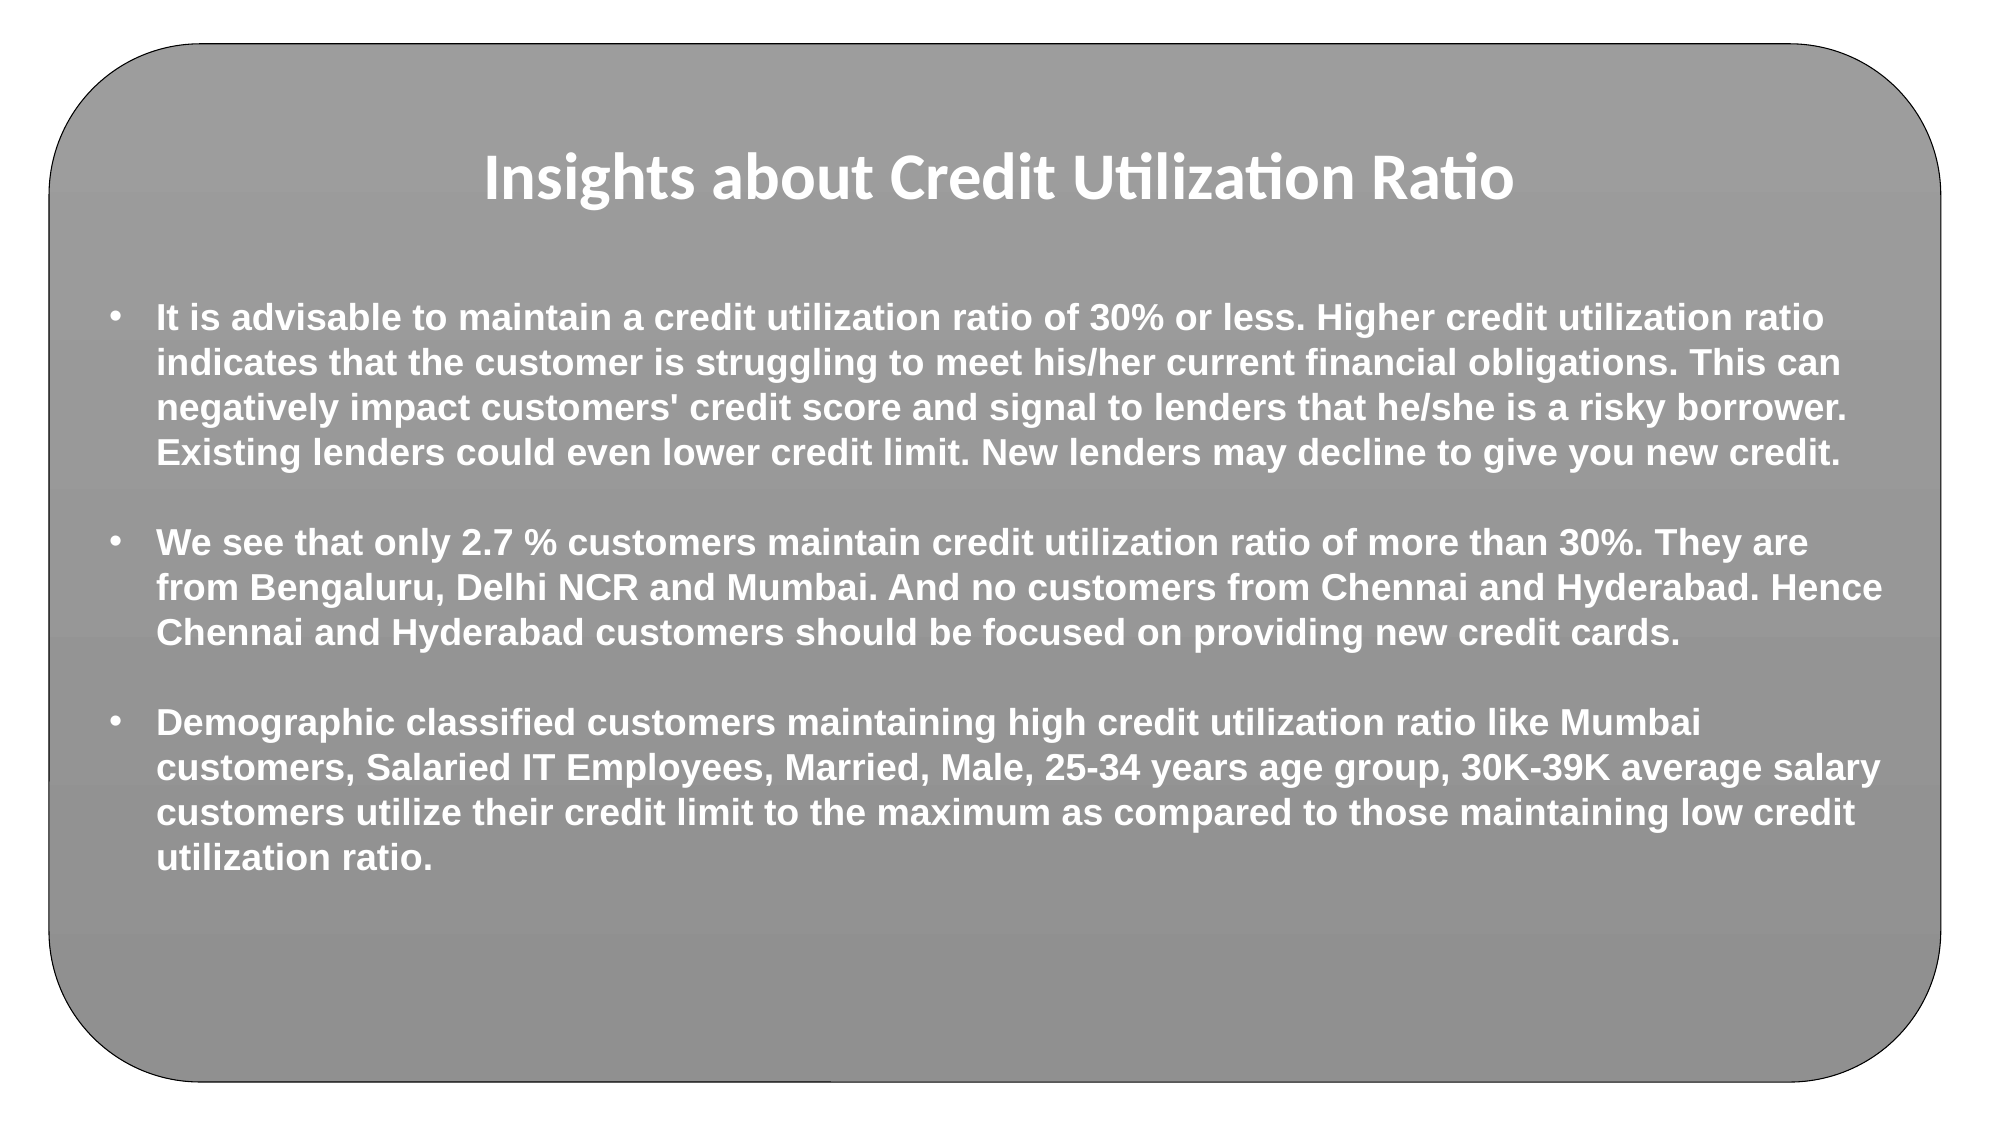

Insights about Credit Utilization Ratio

It is advisable to maintain a credit utilization ratio of 30% or less. Higher credit utilization ratio indicates that the customer is struggling to meet his/her current financial obligations. This can negatively impact customers' credit score and signal to lenders that he/she is a risky borrower. Existing lenders could even lower credit limit. New lenders may decline to give you new credit.

We see that only 2.7 % customers maintain credit utilization ratio of more than 30%. They are from Bengaluru, Delhi NCR and Mumbai. And no customers from Chennai and Hyderabad. Hence Chennai and Hyderabad customers should be focused on providing new credit cards.

Demographic classified customers maintaining high credit utilization ratio like Mumbai customers, Salaried IT Employees, Married, Male, 25-34 years age group, 30K-39K average salary customers utilize their credit limit to the maximum as compared to those maintaining low credit utilization ratio.